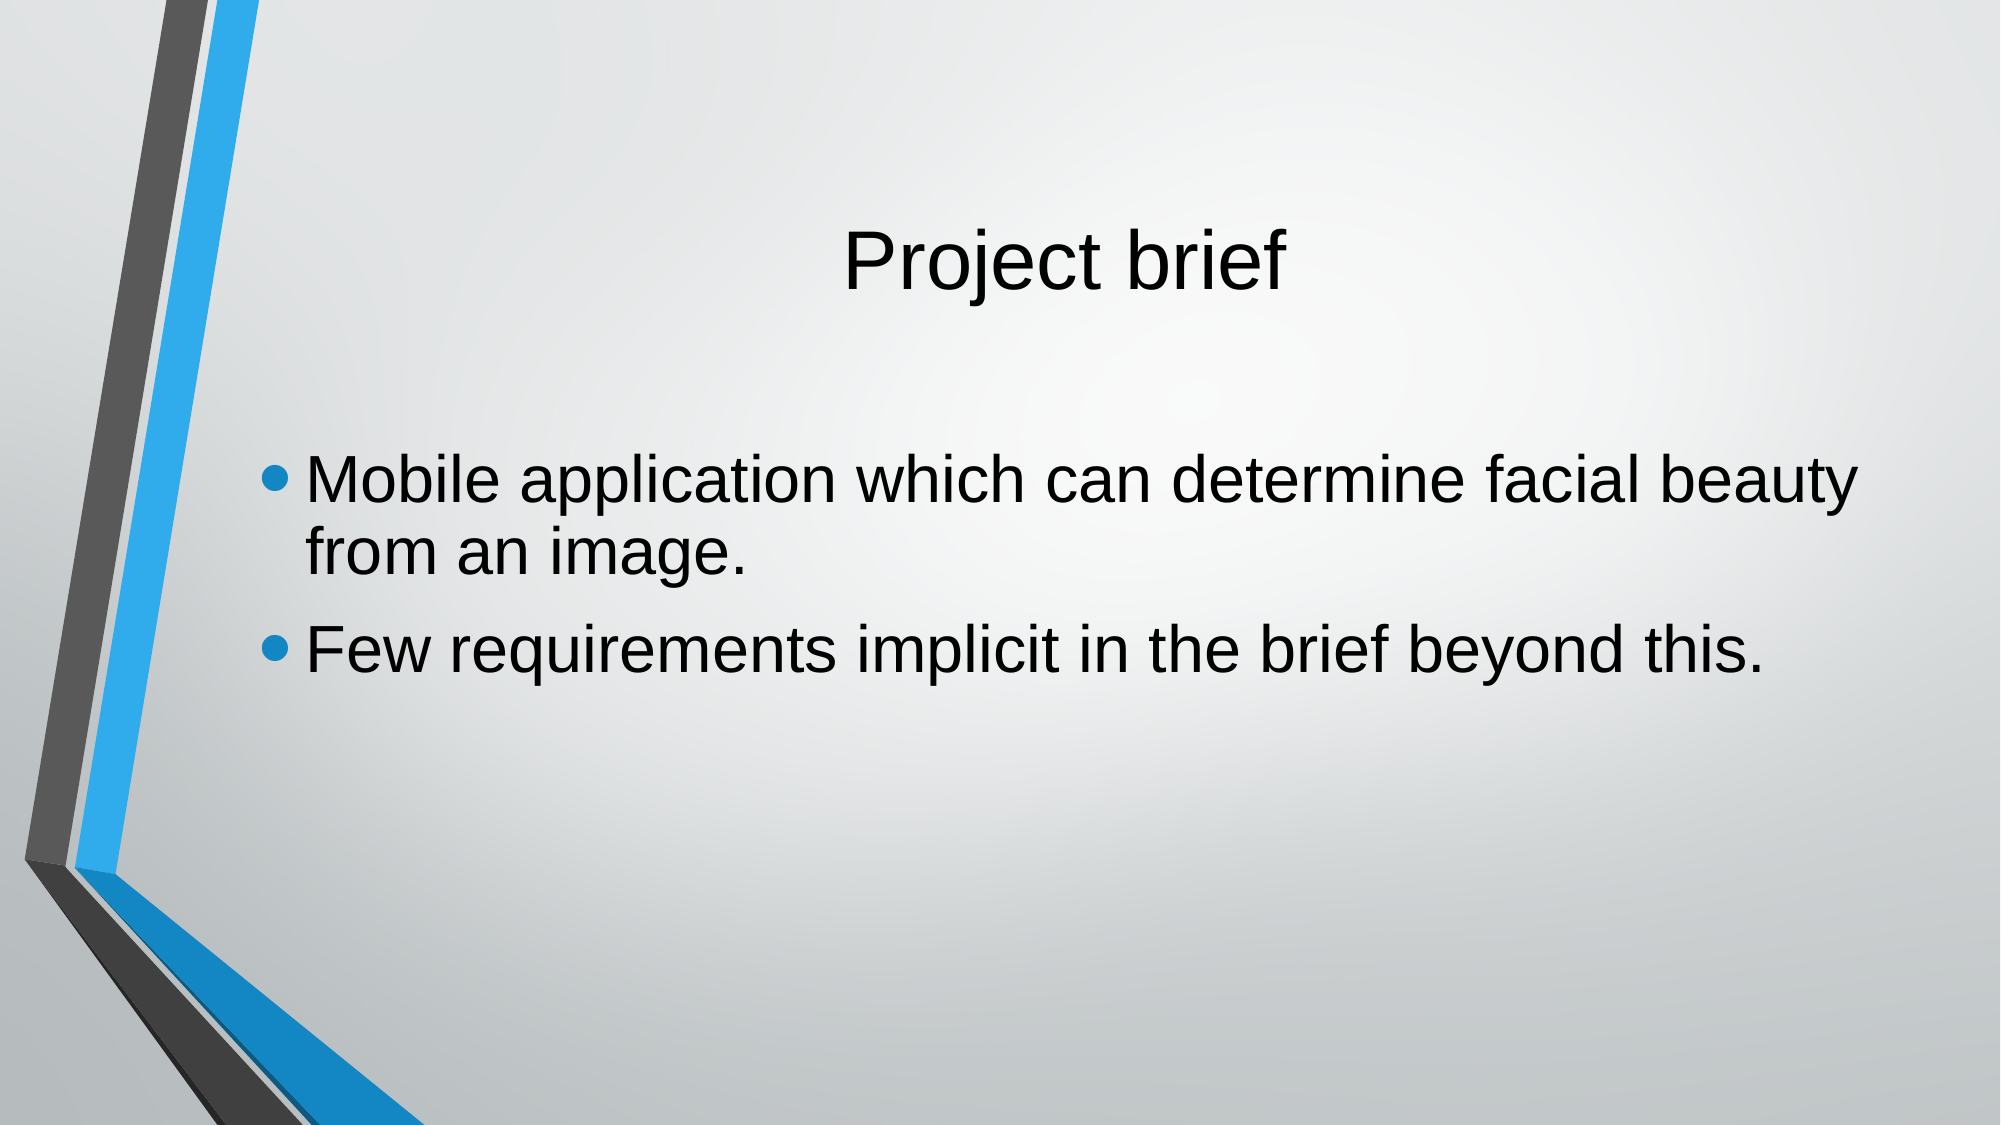

# Project brief
Mobile application which can determine facial beauty from an image.
Few requirements implicit in the brief beyond this.